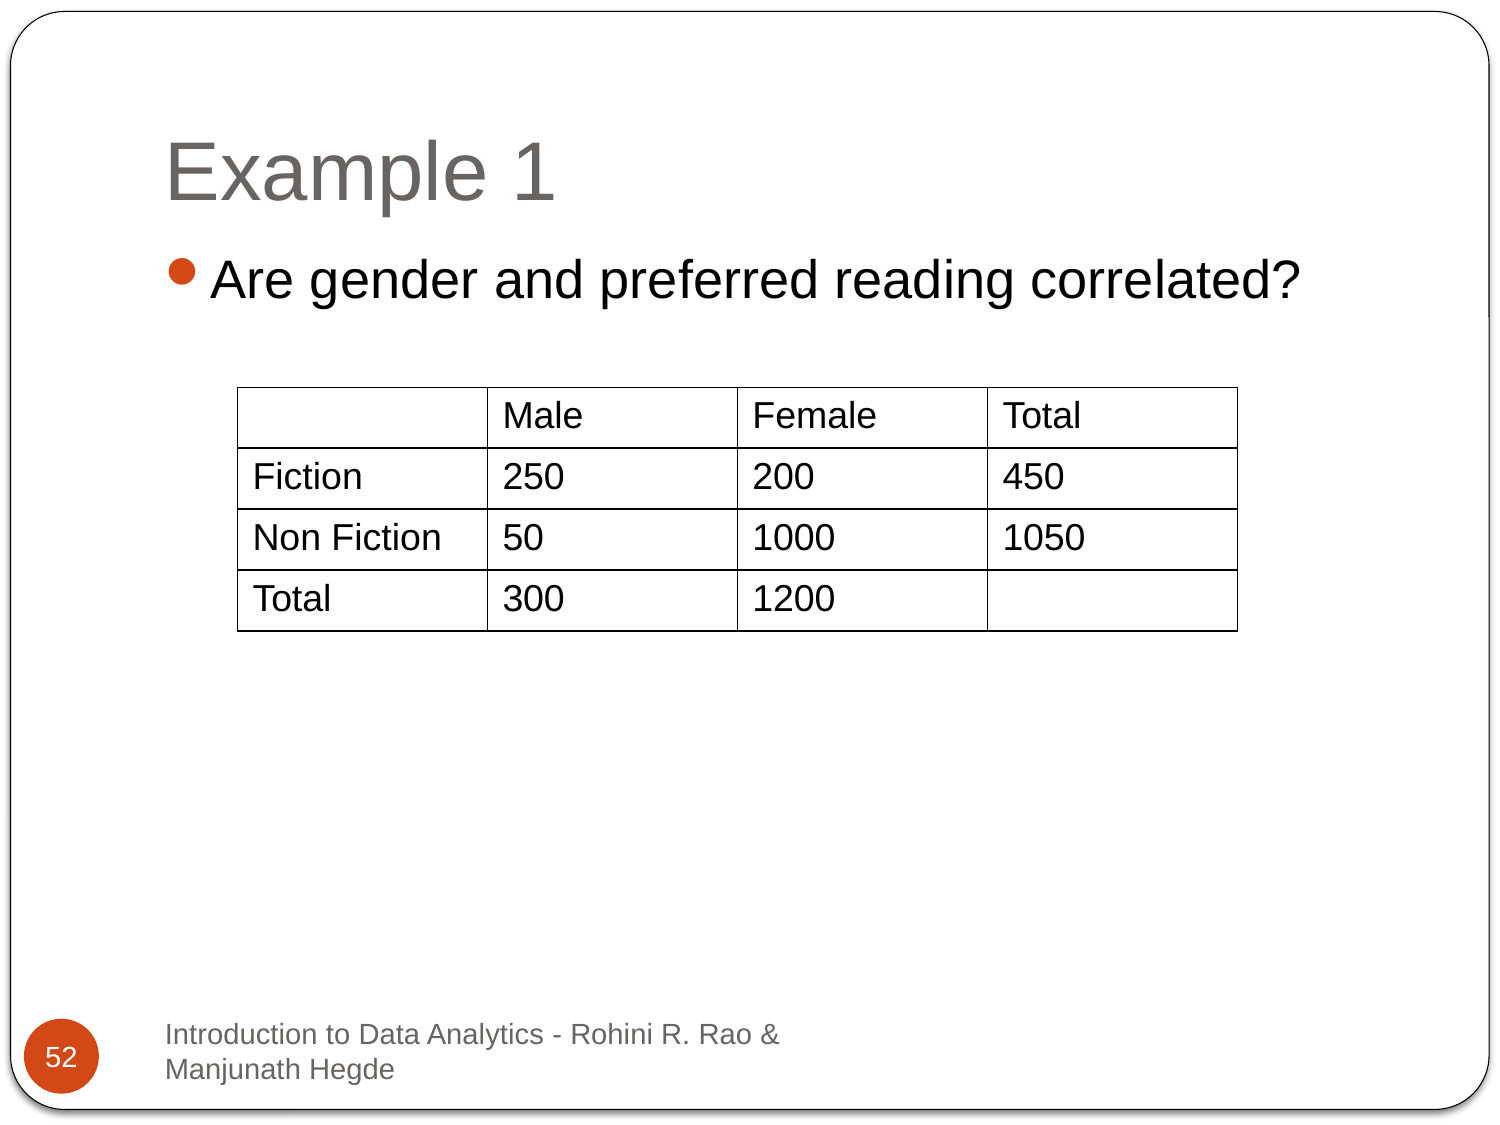

# Example 1
Are gender and preferred reading correlated?

|  | Male | Female | Total |
| --- | --- | --- | --- |
| Fiction | 250 | 200 | 450 |
| Non Fiction | 50 | 1000 | 1050 |
| Total | 300 | 1200 |  |
Introduction to Data Analytics - Rohini R. Rao & Manjunath Hegde
52